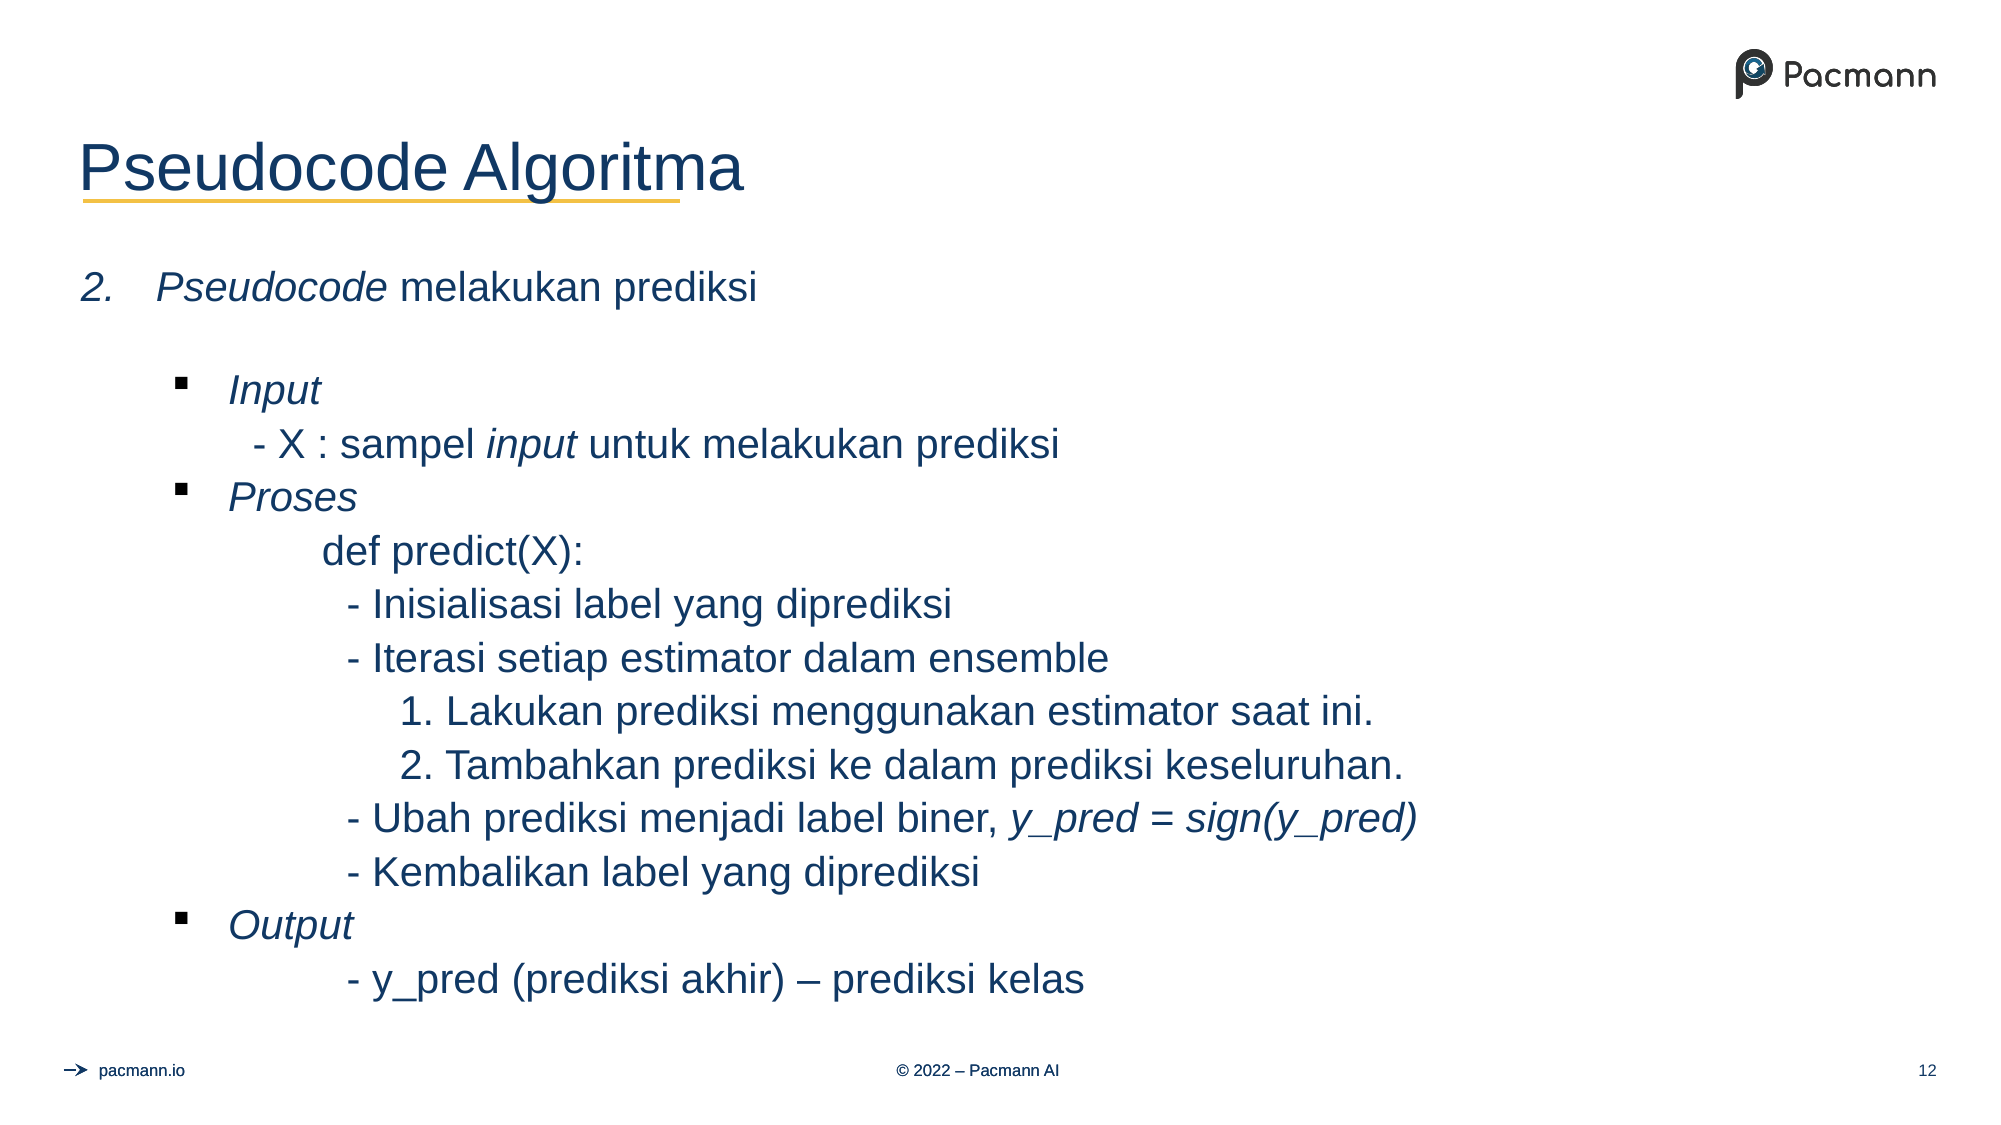

# Pseudocode Algoritma
Pseudocode melakukan prediksi

Input
       - X : sampel input untuk melakukan prediksi
Proses
	def predict(X):
	- Inisialisasi label yang diprediksi
	- Iterasi setiap estimator dalam ensemble
	  1. Lakukan prediksi menggunakan estimator saat ini.
	  2. Tambahkan prediksi ke dalam prediksi keseluruhan.
	- Ubah prediksi menjadi label biner, y_pred = sign(y_pred)
	- Kembalikan label yang diprediksi
Output
 	- y_pred (prediksi akhir) – prediksi kelas